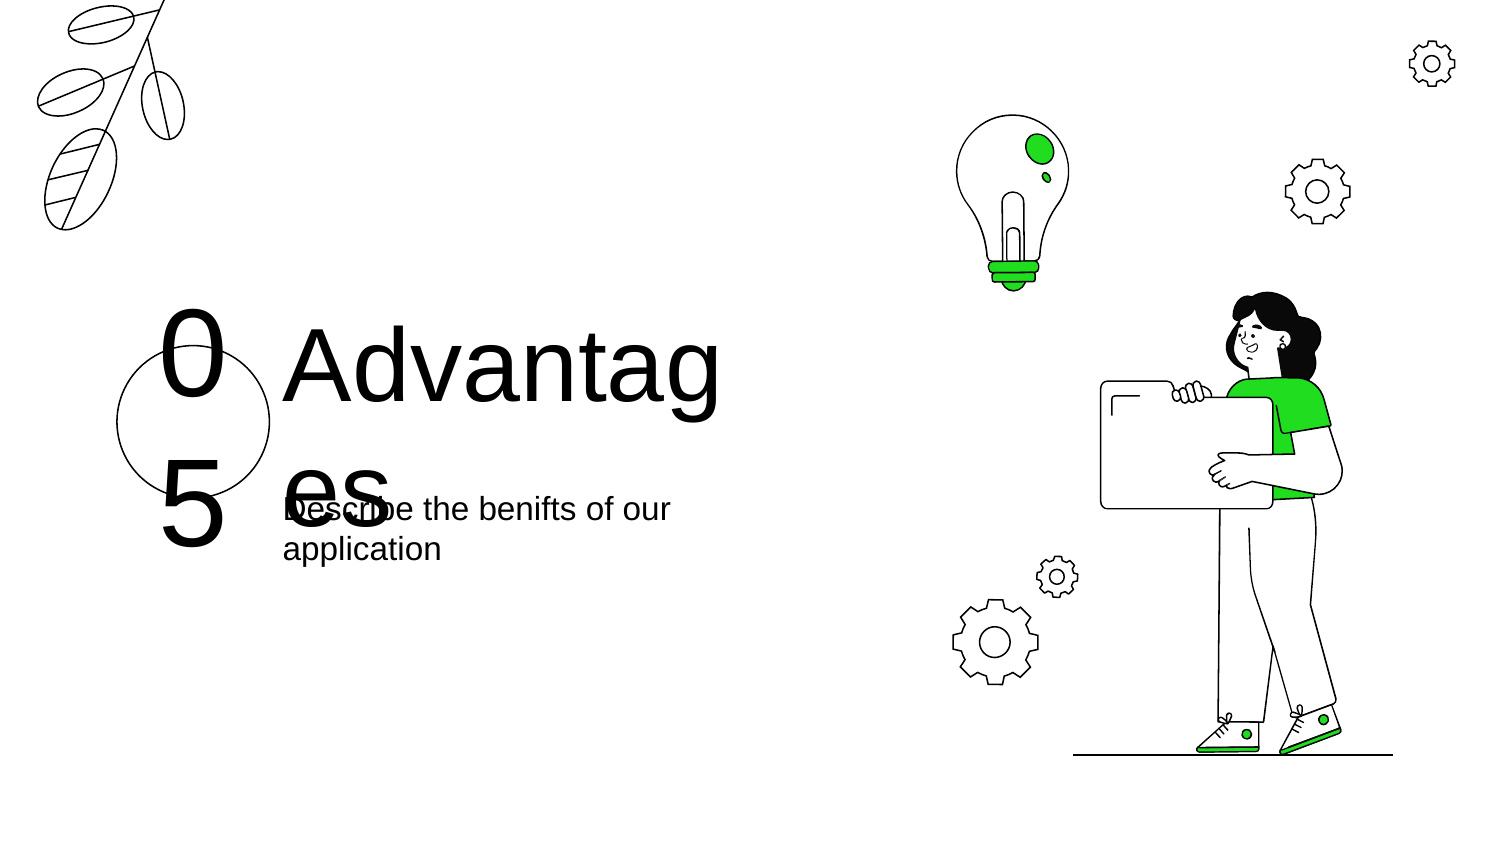

# Advantages
05
Describe the benifts of our application